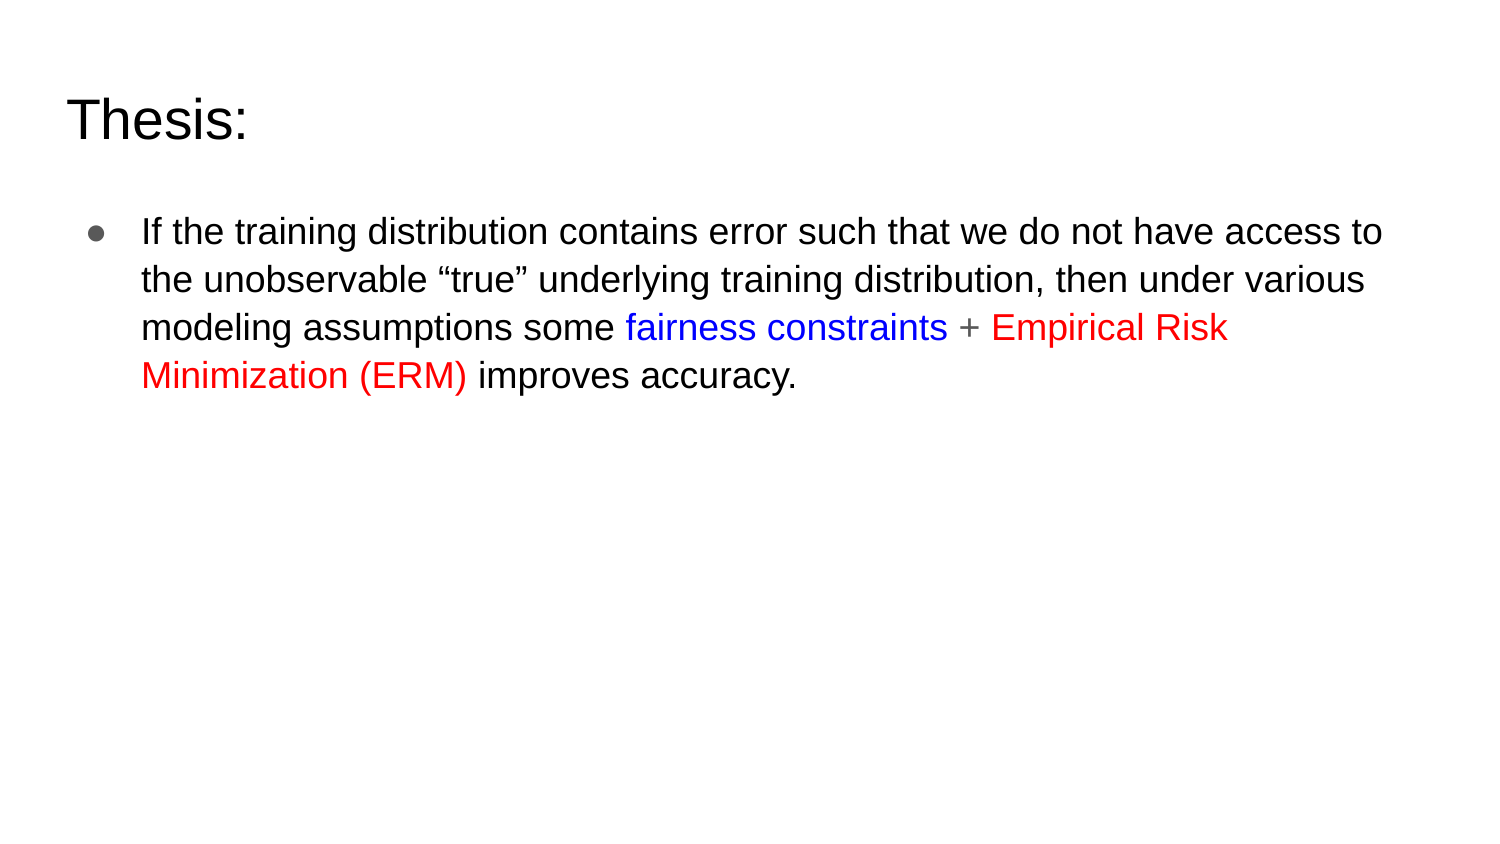

# Thesis:
If the training distribution contains error such that we do not have access to the unobservable “true” underlying training distribution, then under various modeling assumptions some fairness constraints + Empirical Risk Minimization (ERM) improves accuracy.